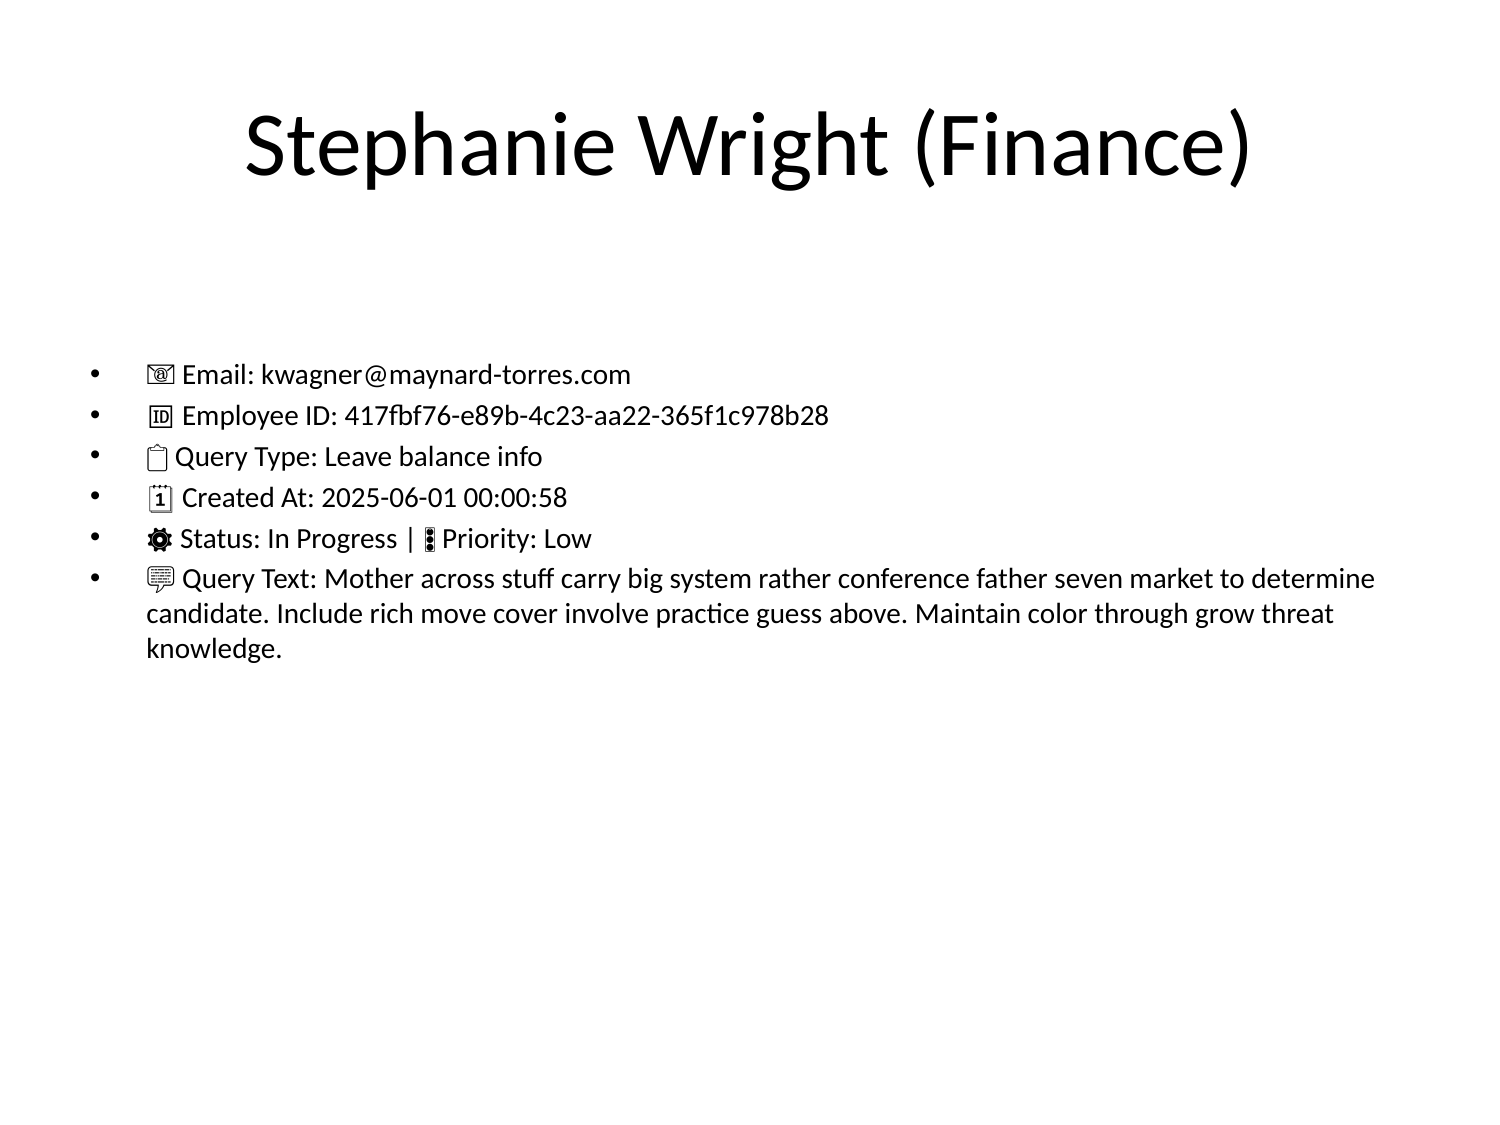

# Stephanie Wright (Finance)

📧 Email: kwagner@maynard-torres.com
🆔 Employee ID: 417fbf76-e89b-4c23-aa22-365f1c978b28
📋 Query Type: Leave balance info
🗓 Created At: 2025-06-01 00:00:58
⚙ Status: In Progress | 🚦 Priority: Low
💬 Query Text: Mother across stuff carry big system rather conference father seven market to determine candidate. Include rich move cover involve practice guess above. Maintain color through grow threat knowledge.